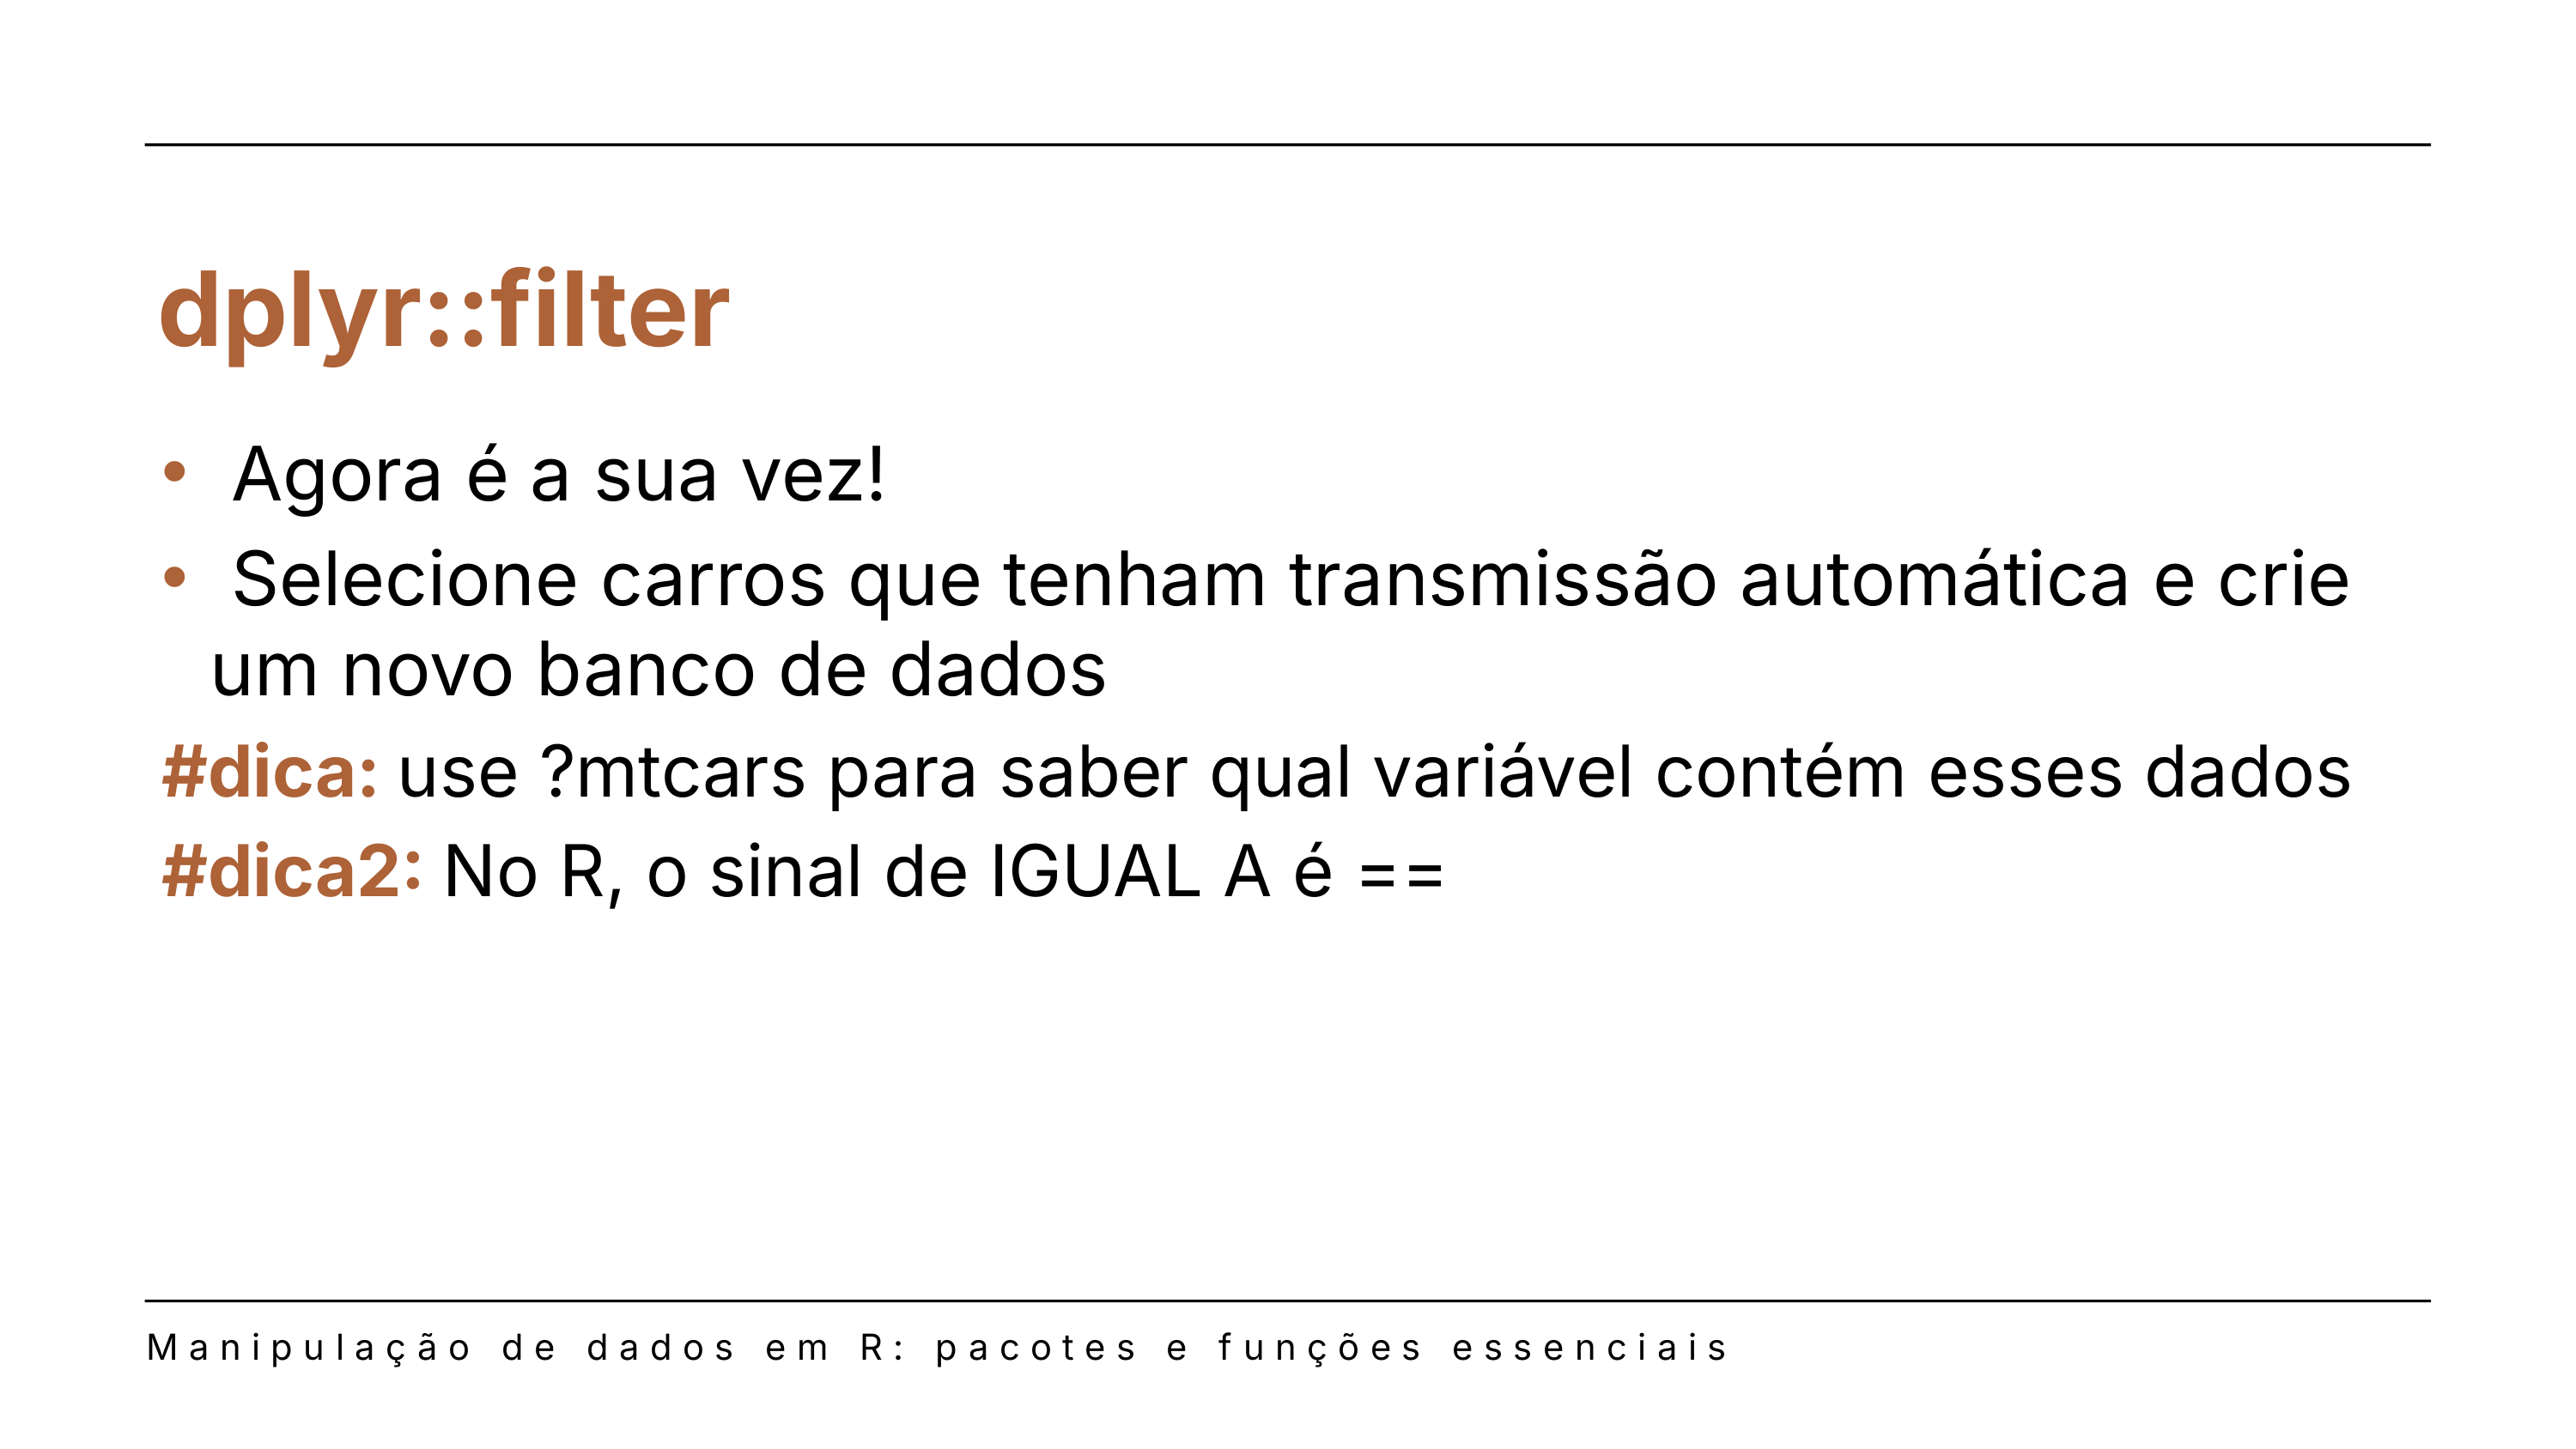

dplyr::filter
 Agora é a sua vez!
 Selecione carros que tenham transmissão automática e crie um novo banco de dados
#dica: use ?mtcars para saber qual variável contém esses dados
#dica2: No R, o sinal de IGUAL A é ==

Manipulação de dados em R: pacotes e funções essenciais